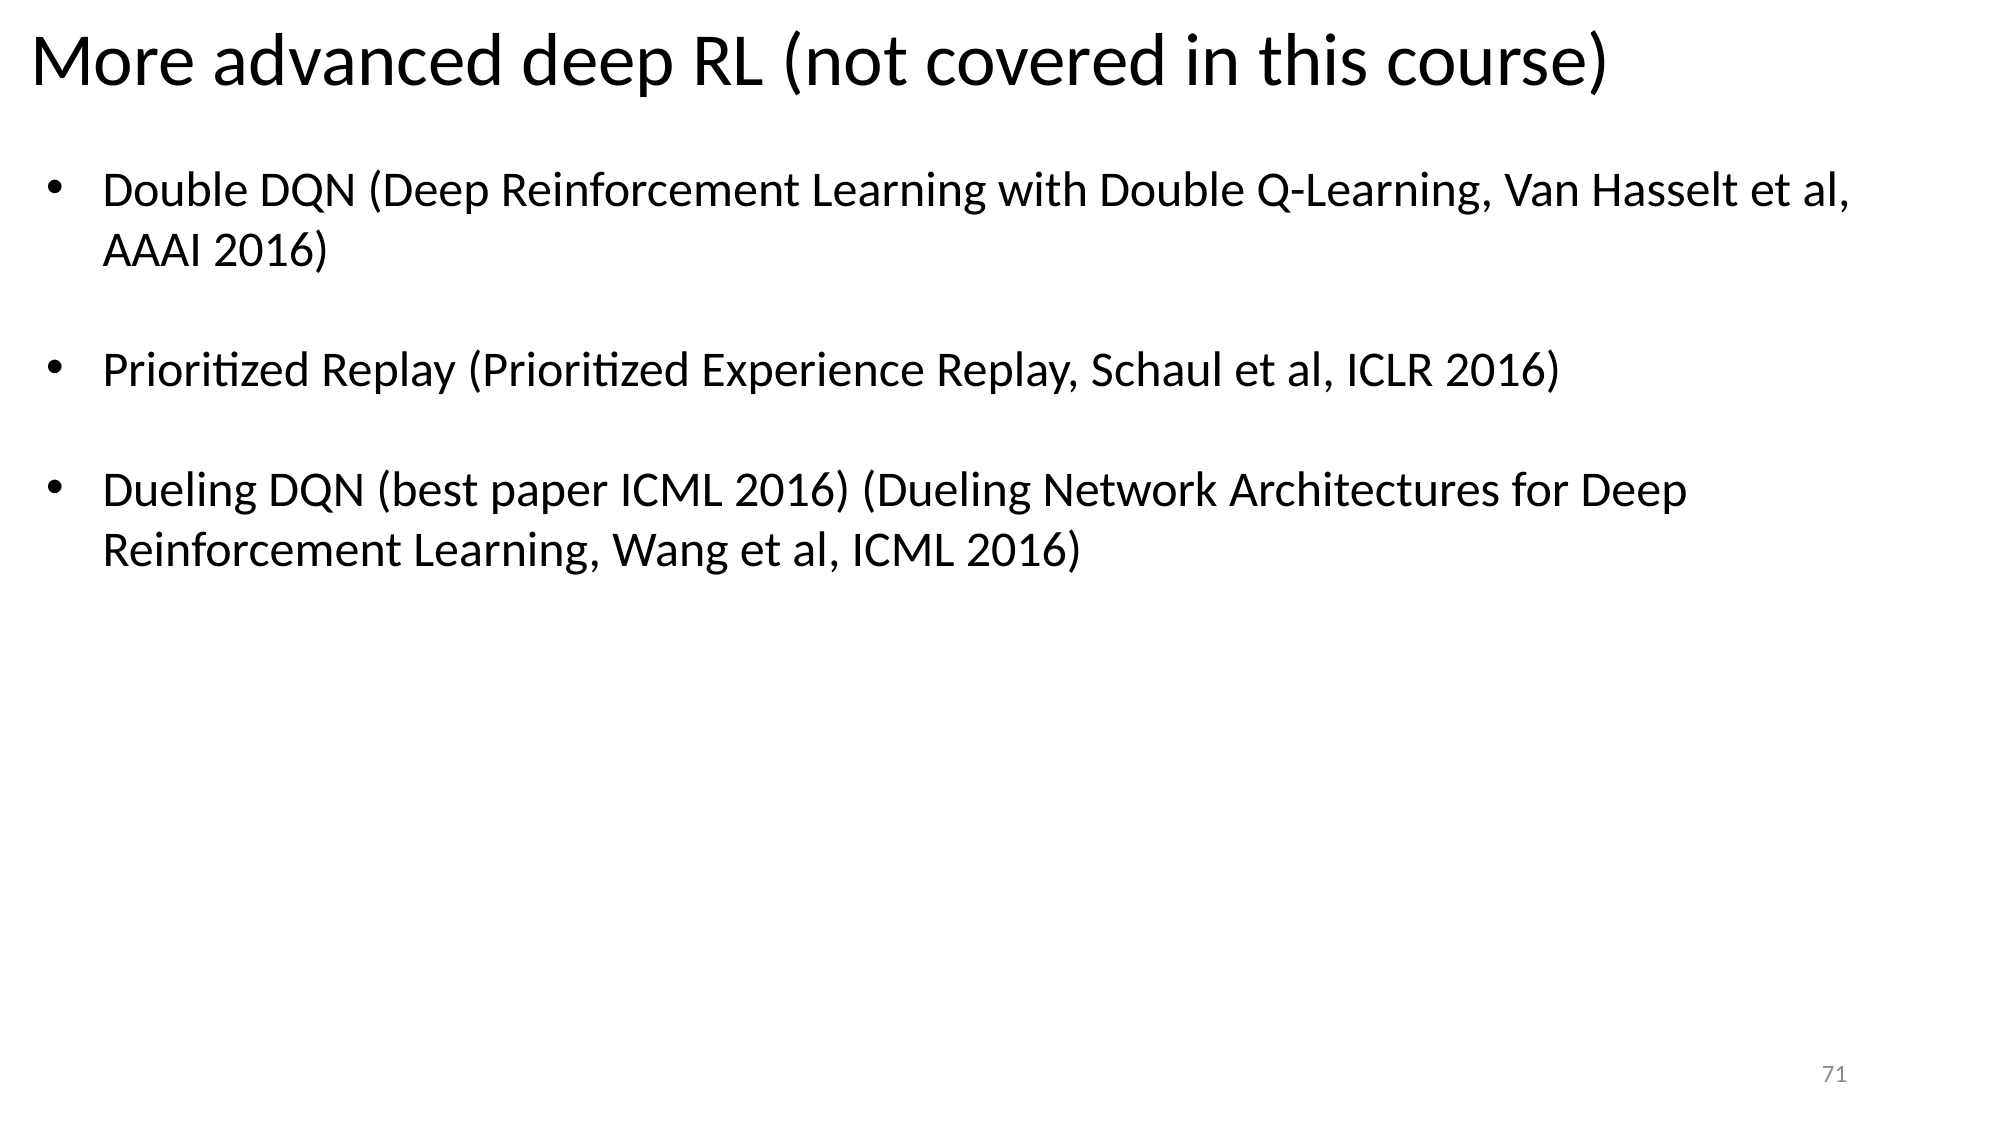

More advanced deep RL (not covered in this course)
Double DQN (Deep Reinforcement Learning with Double Q-Learning, Van Hasselt et al, AAAI 2016)

Prioritized Replay (Prioritized Experience Replay, Schaul et al, ICLR 2016)

Dueling DQN (best paper ICML 2016) (Dueling Network Architectures for Deep Reinforcement Learning, Wang et al, ICML 2016)

71